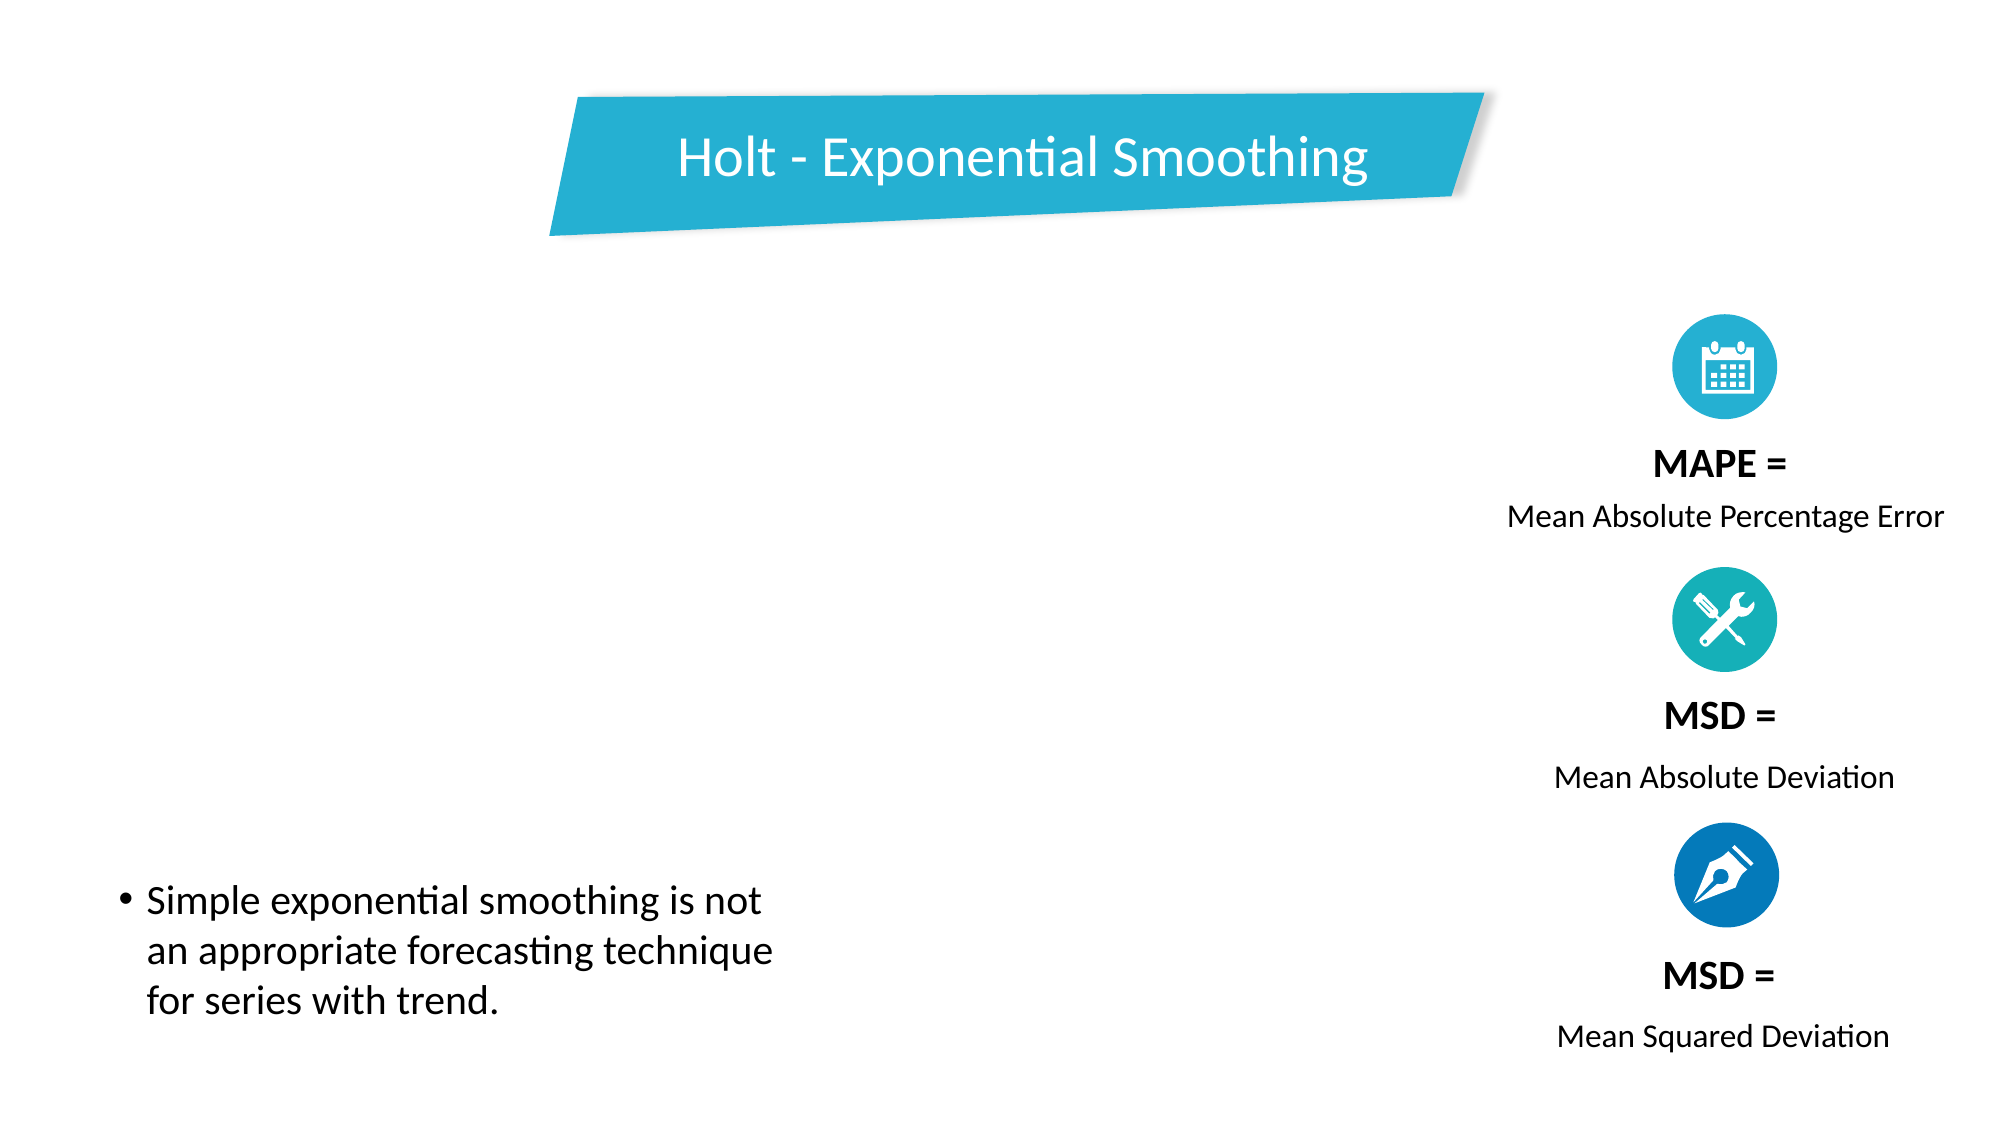

Holt - Exponential Smoothing

MAPE =
Mean Absolute Percentage Error

MSD =
Mean Absolute Deviation

MSD =
Mean Squared Deviation
Simple exponential smoothing is not an appropriate forecasting technique for series with trend.